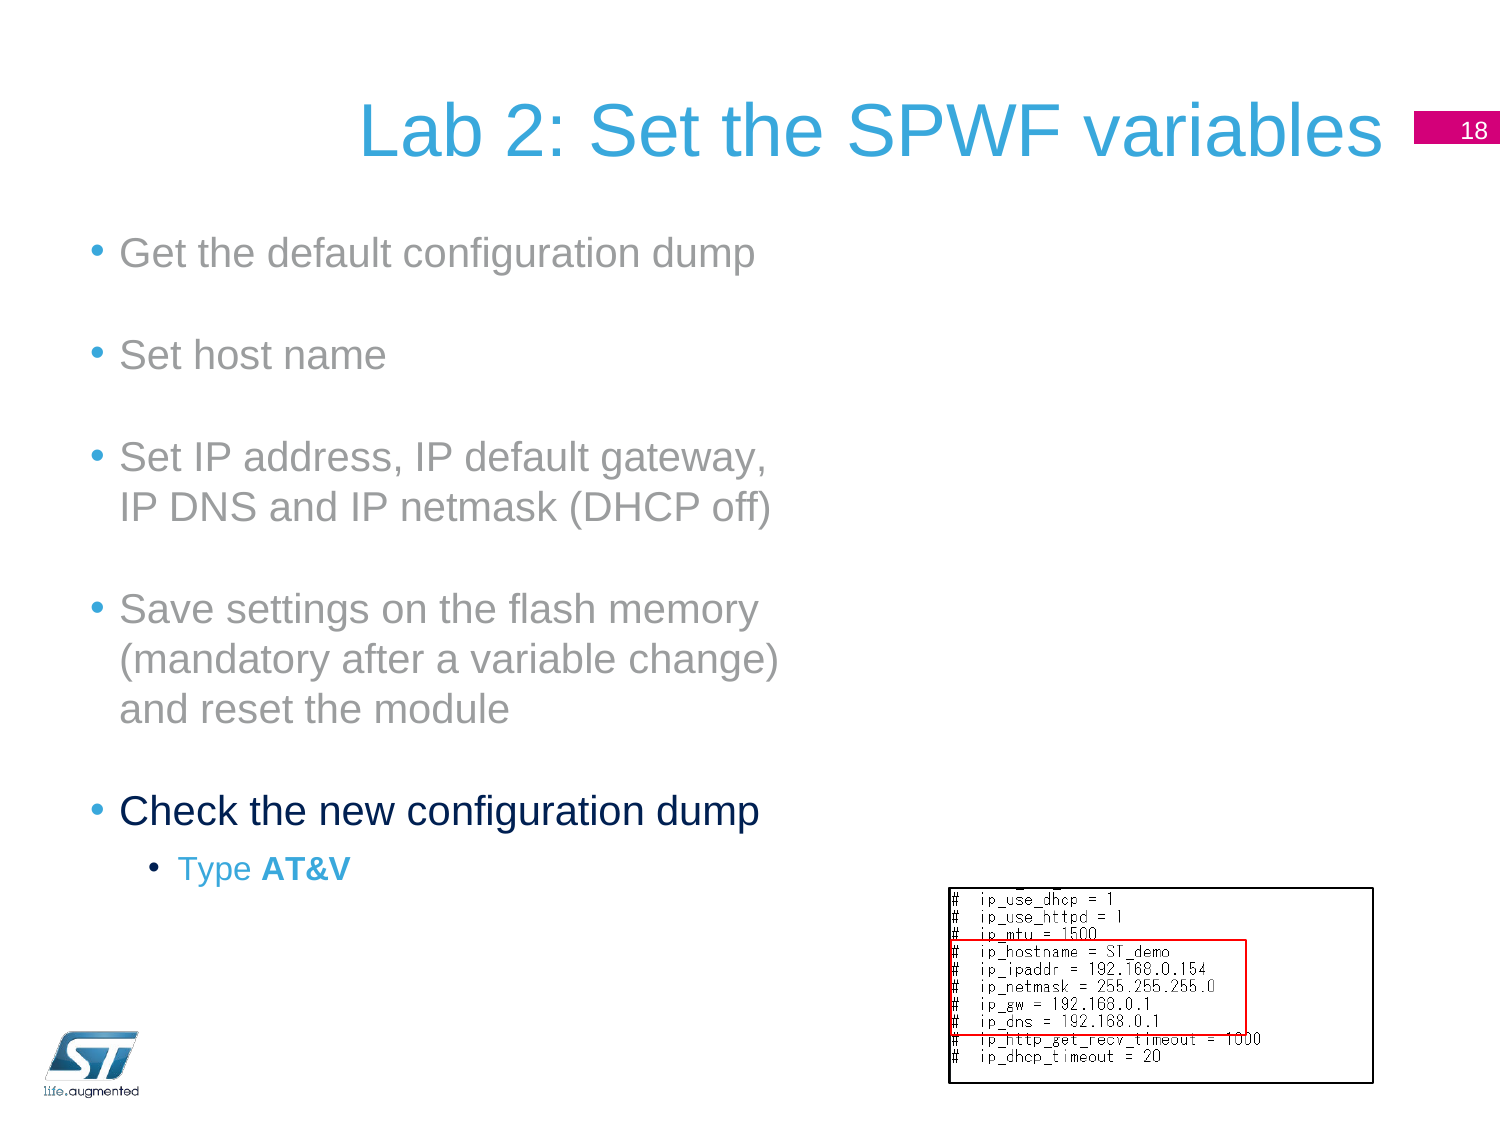

# Lab 2: Set the SPWF variables

18
Get the default configuration dump

Set host name

Set IP address, IP default gateway, IP DNS and IP netmask (DHCP off)

Save settings on the flash memory (mandatory after a variable change) and reset the module

Check the new configuration dump
Type AT&V